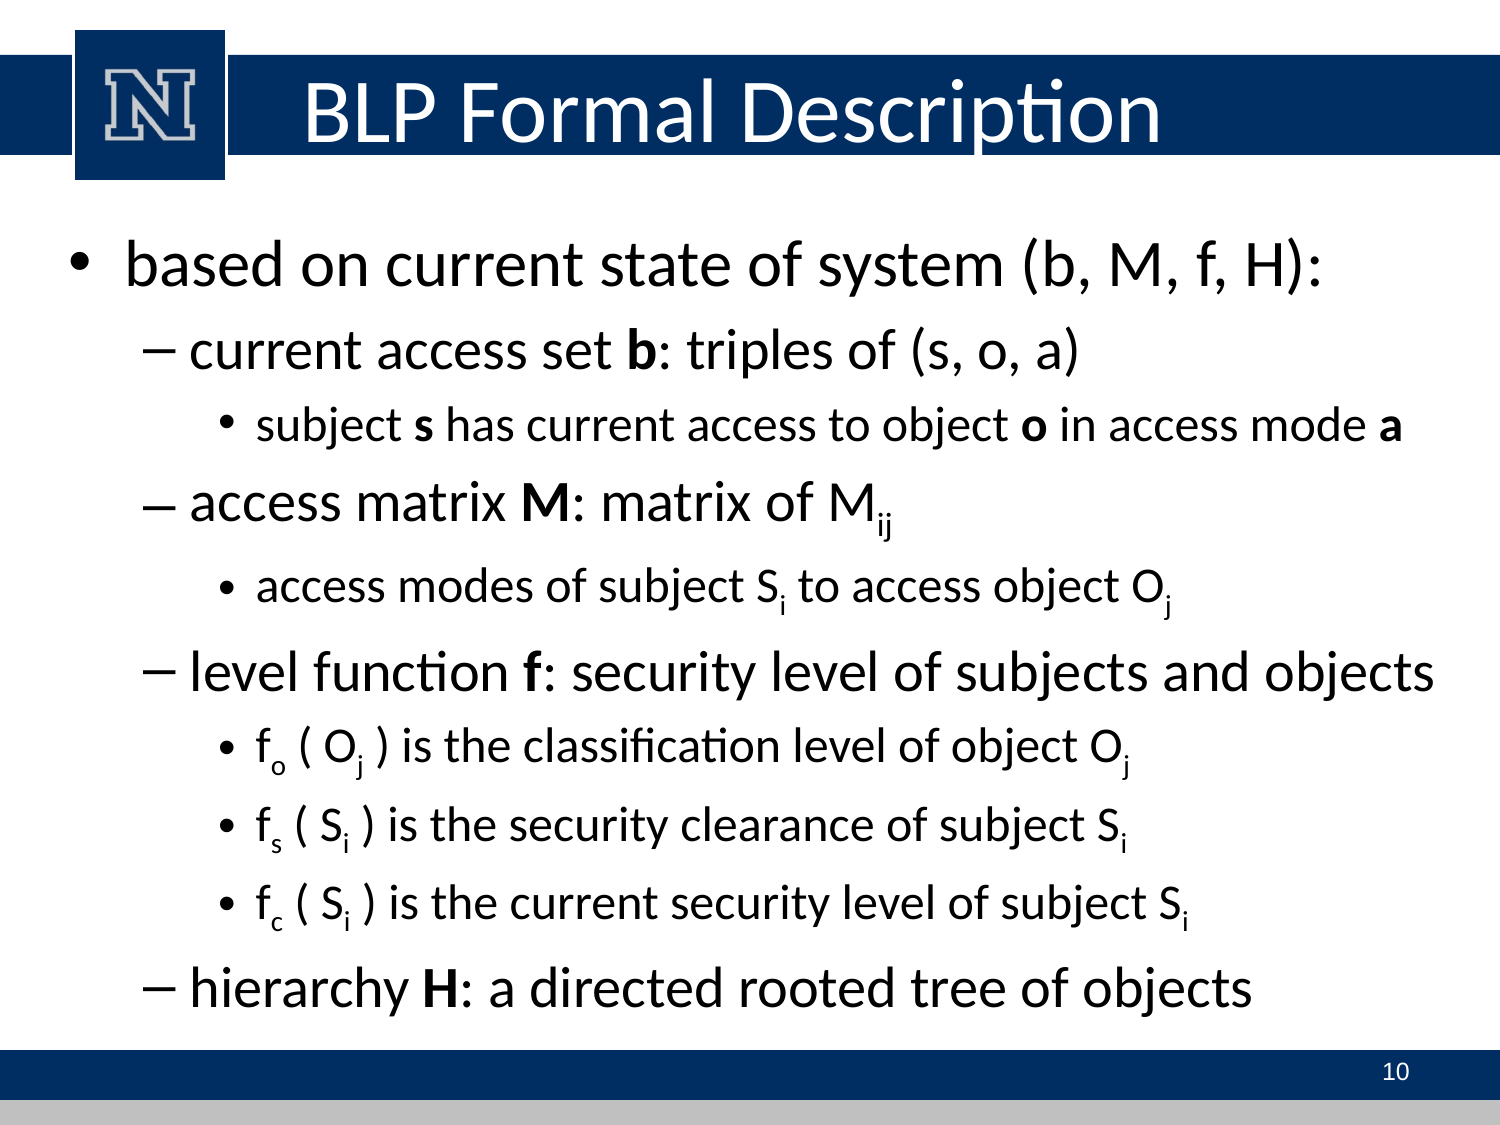

# BLP Formal Description
based on current state of system (b, M, f, H):
current access set b: triples of (s, o, a)
subject s has current access to object o in access mode a
access matrix M: matrix of Mij
access modes of subject Si to access object Oj
level function f: security level of subjects and objects
fo ( Oj ) is the classification level of object Oj
fs ( Si ) is the security clearance of subject Si
fc ( Si ) is the current security level of subject Si
hierarchy H: a directed rooted tree of objects

10